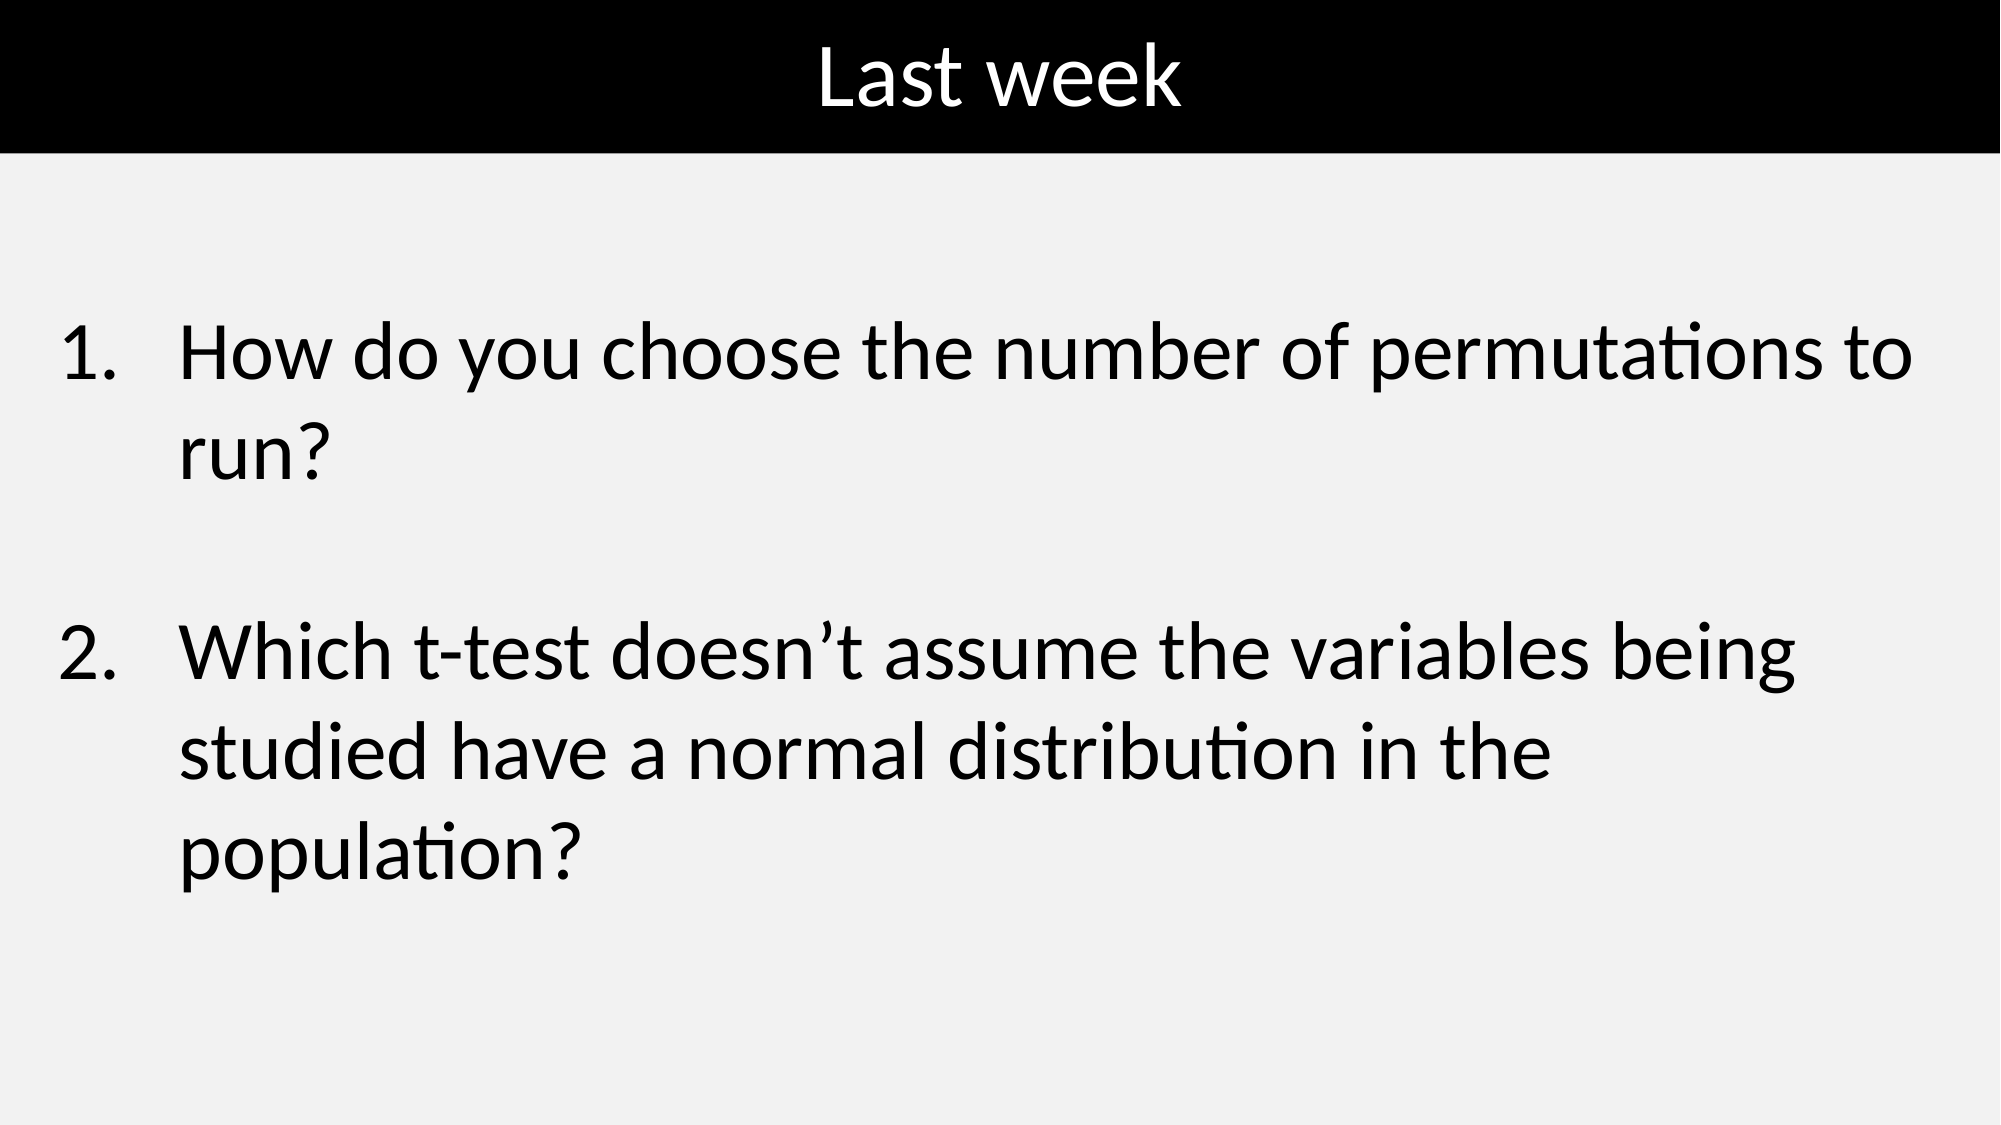

# Last week
How do you choose the number of permutations to run?

Which t-test doesn’t assume the variables being studied have a normal distribution in the population?